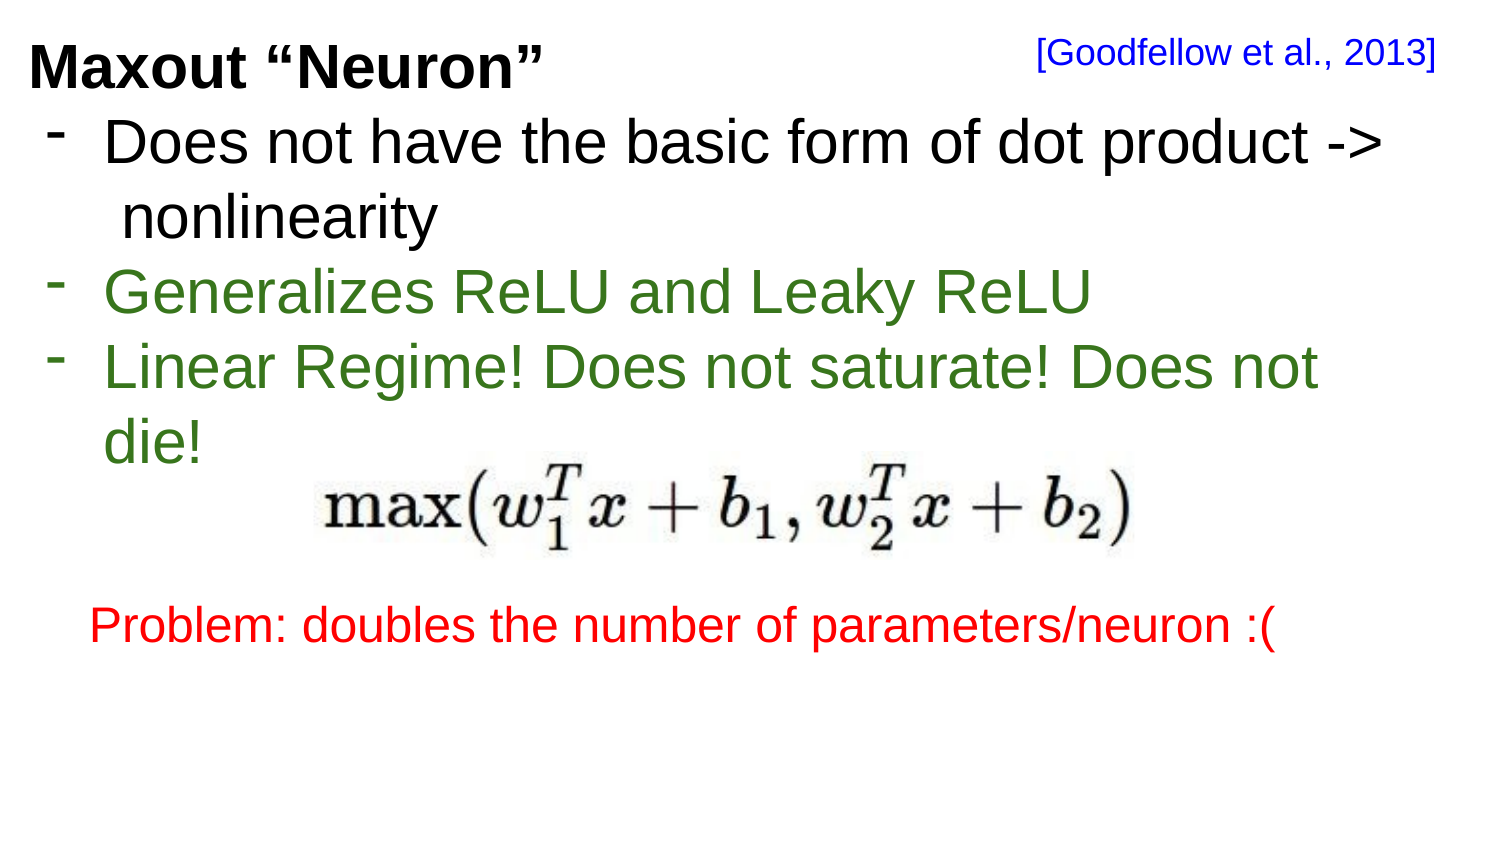

# Maxout “Neuron”
[Goodfellow et al., 2013]
Does not have the basic form of dot product ->  nonlinearity
Generalizes ReLU and Leaky ReLU
Linear Regime! Does not saturate! Does not die!

Problem: doubles the number of parameters/neuron :(
Lecture 6 - 35
3/24/2021
Fei-Fei Li & Justin Johnson & Serena Yeung	Lecture 6 -	April 19, 2018